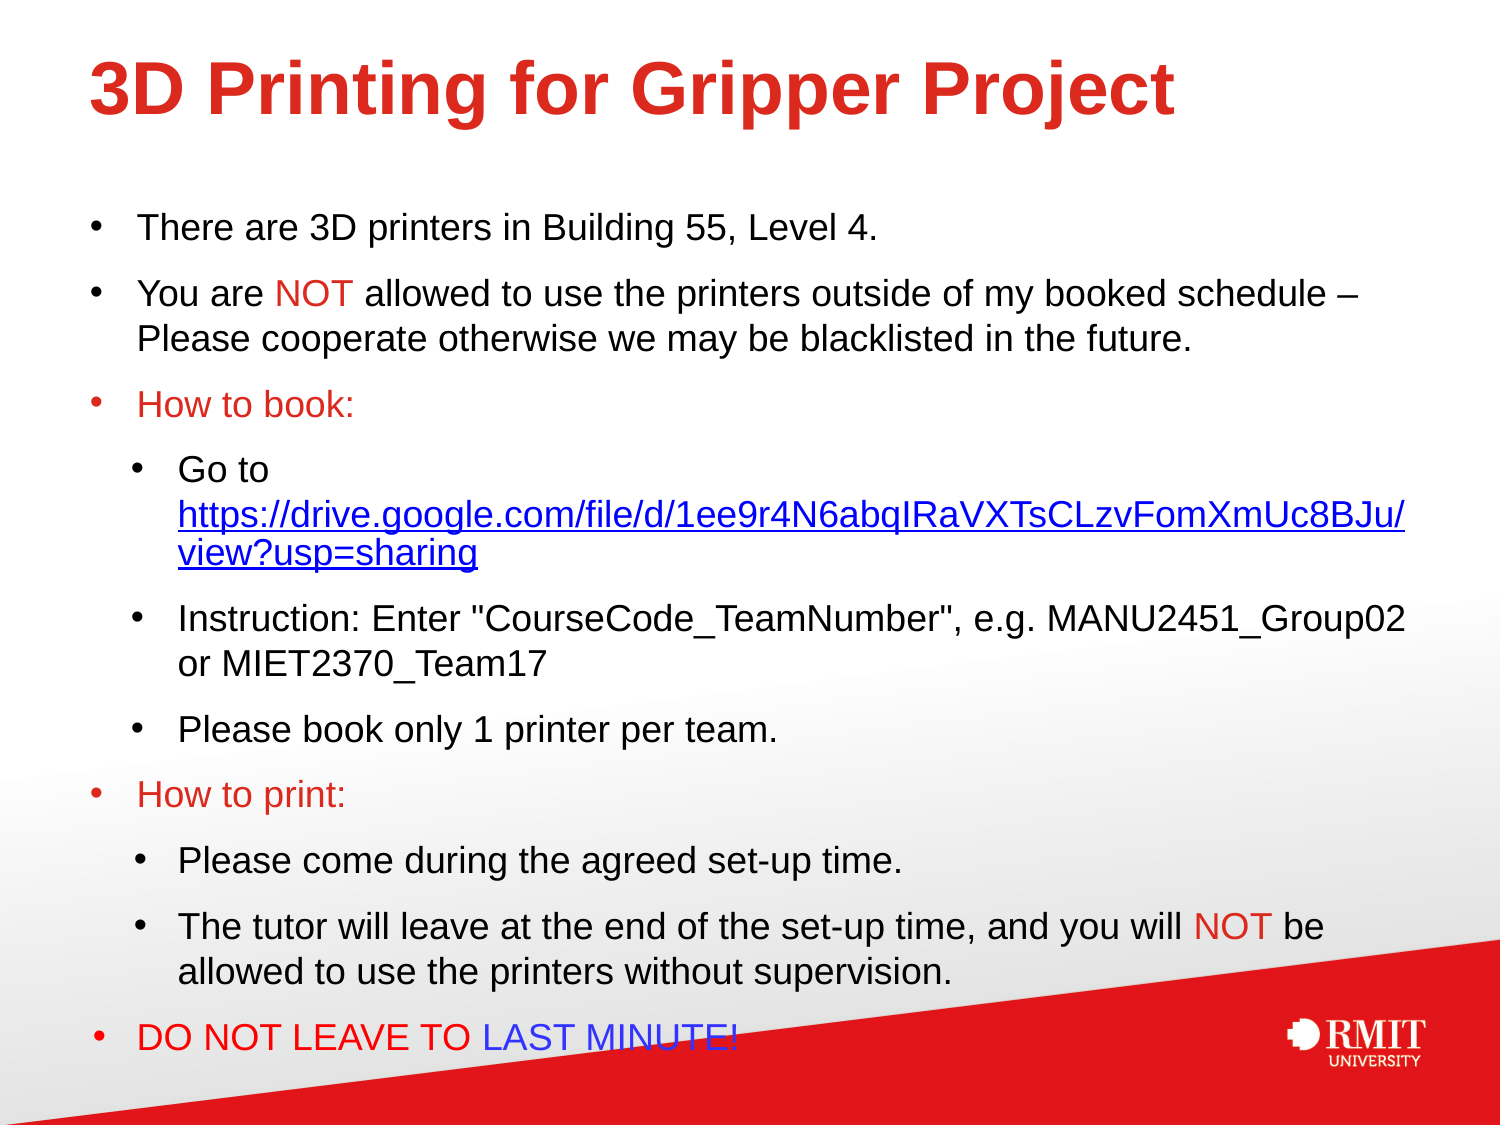

# 3D Printing for Gripper Project
There are 3D printers in Building 55, Level 4.
You are NOT allowed to use the printers outside of my booked schedule – Please cooperate otherwise we may be blacklisted in the future.
How to book:
Go to https://drive.google.com/file/d/1ee9r4N6abqIRaVXTsCLzvFomXmUc8BJu/view?usp=sharing
Instruction: Enter "CourseCode_TeamNumber", e.g. MANU2451_Group02 or MIET2370_Team17
Please book only 1 printer per team.
How to print:
Please come during the agreed set-up time.
The tutor will leave at the end of the set-up time, and you will NOT be allowed to use the printers without supervision.
DO NOT LEAVE TO LAST MINUTE!